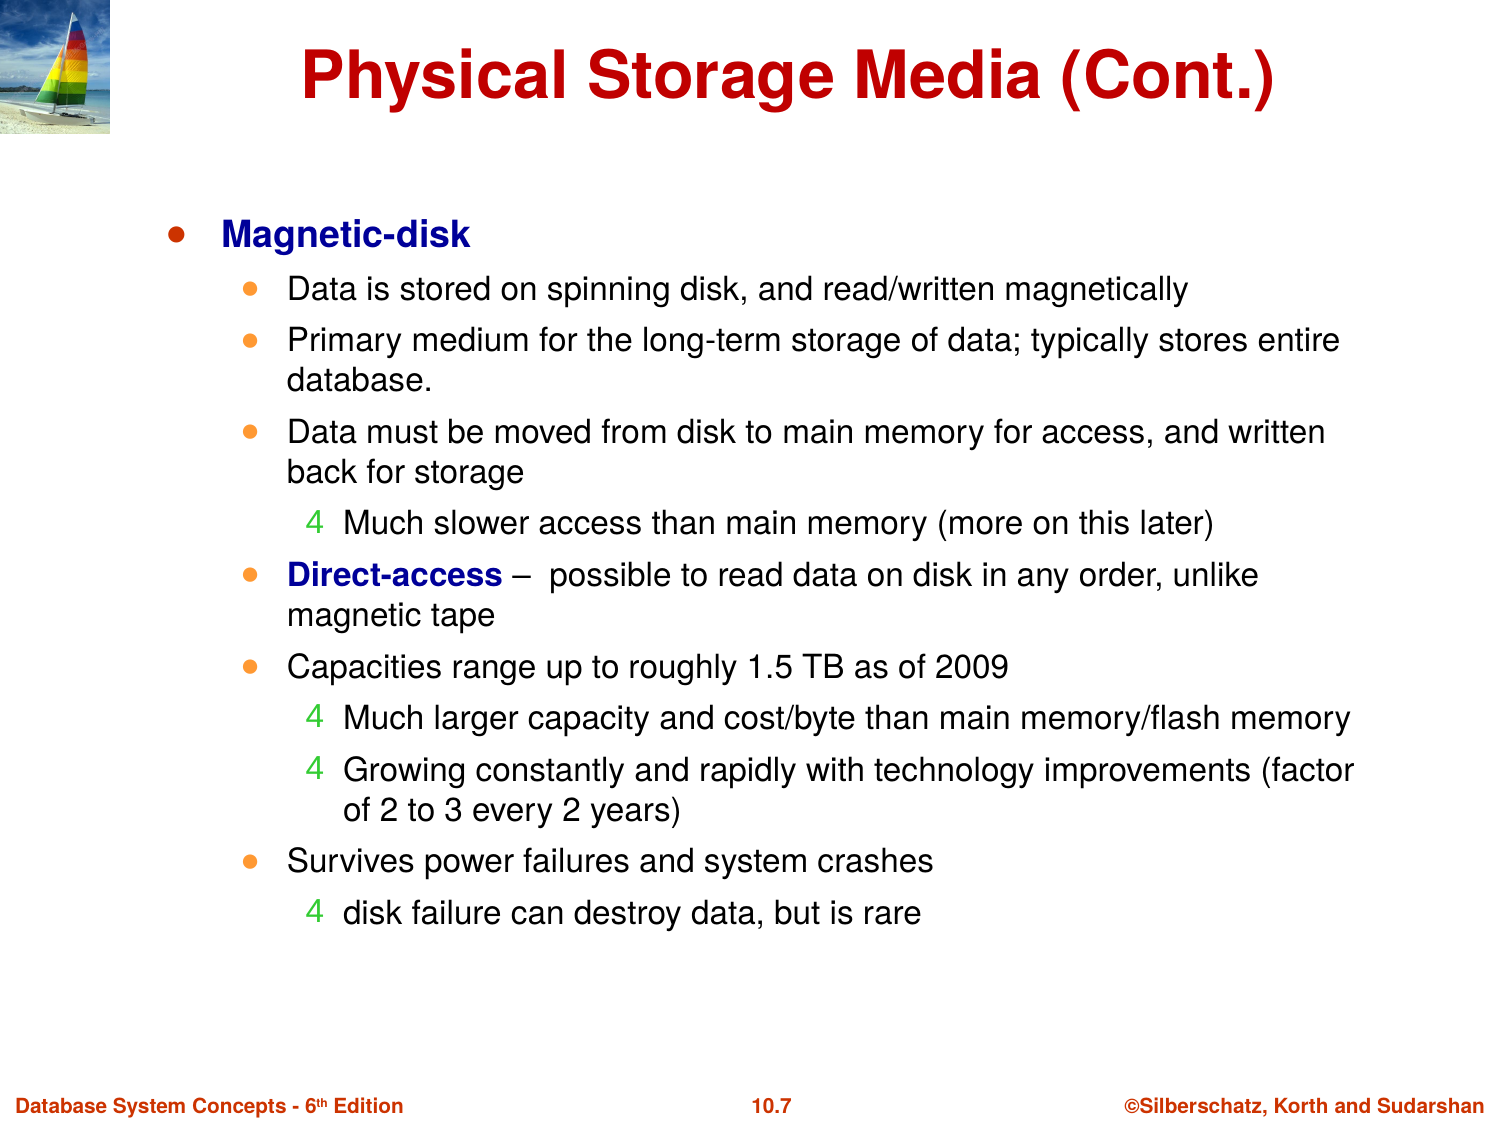

# Physical Storage Media (Cont.)
Magnetic-disk
Data is stored on spinning disk, and read/written magnetically
Primary medium for the long-term storage of data; typically stores entire database.
Data must be moved from disk to main memory for access, and written back for storage
Much slower access than main memory (more on this later)
Direct-access –  possible to read data on disk in any order, unlike magnetic tape
Capacities range up to roughly 1.5 TB as of 2009
Much larger capacity and cost/byte than main memory/flash memory
Growing constantly and rapidly with technology improvements (factor of 2 to 3 every 2 years)
Survives power failures and system crashes
disk failure can destroy data, but is rare